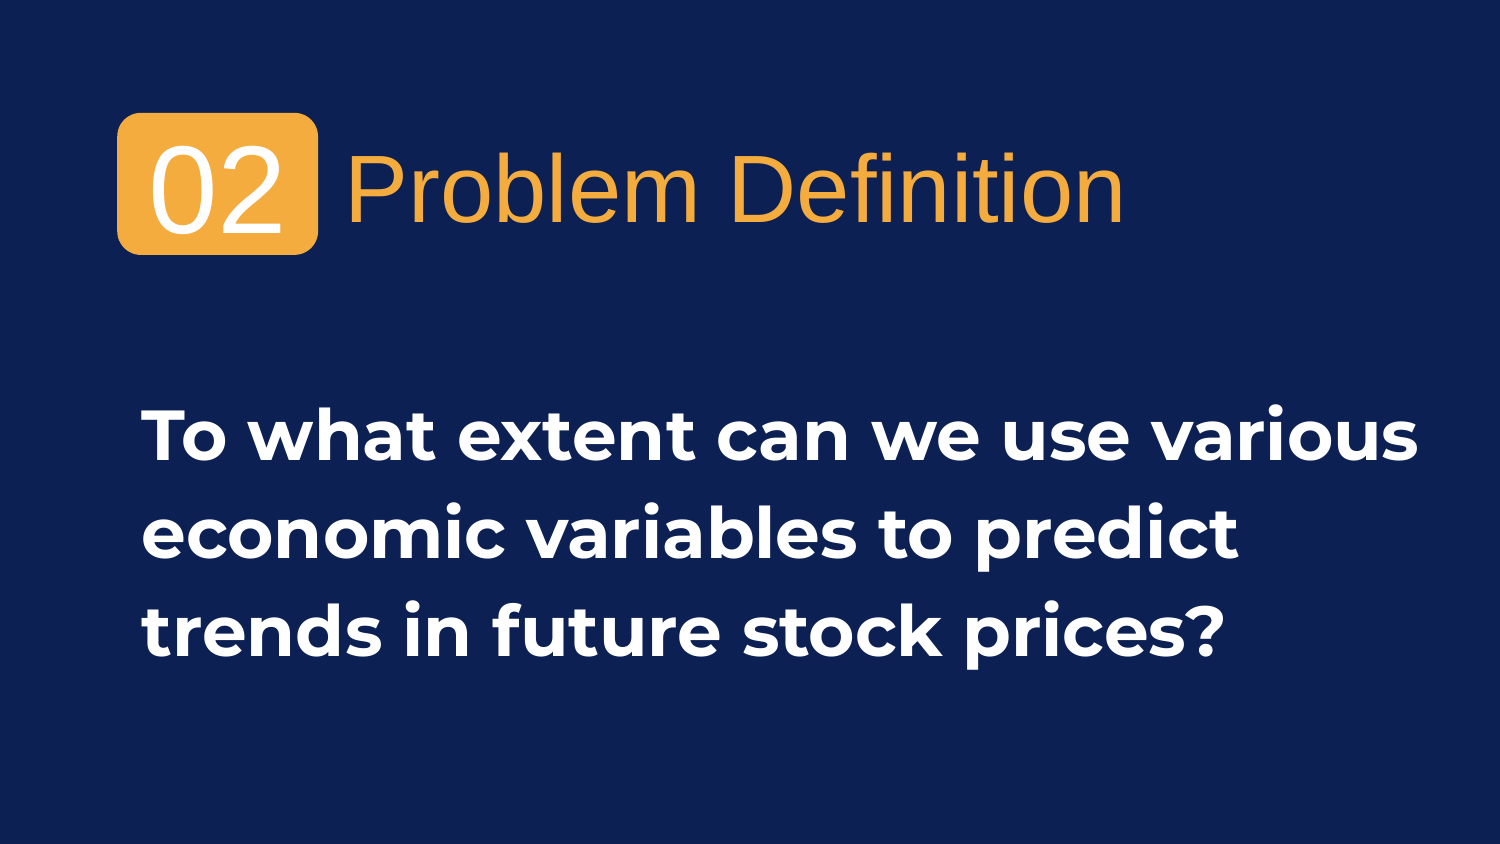

02
# Problem Definition
To what extent can we use various economic variables to predict trends in future stock prices?